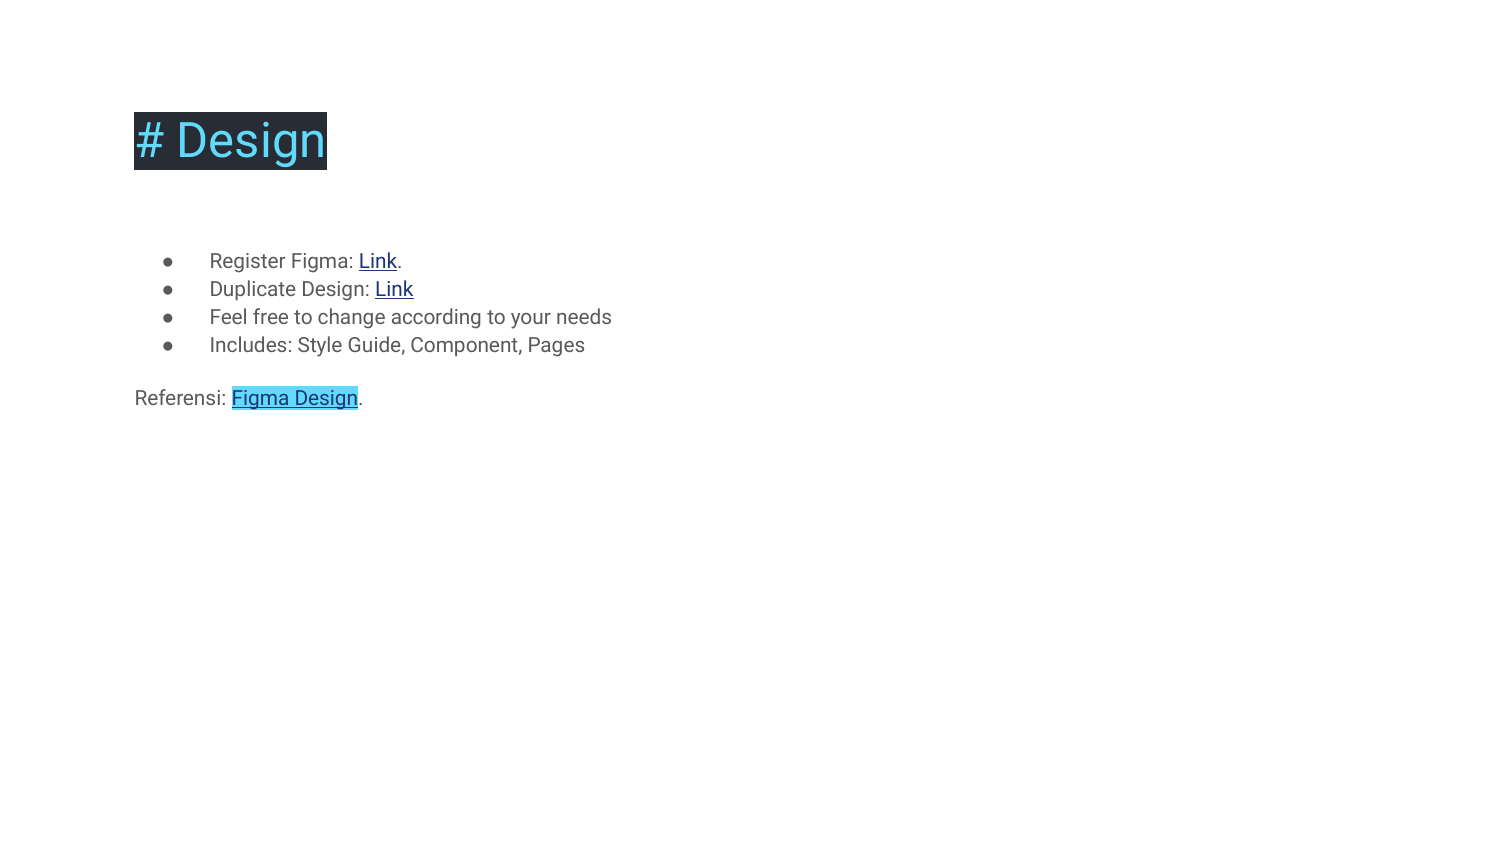

# Design
Register Figma: Link.
Duplicate Design: Link
Feel free to change according to your needs
Includes: Style Guide, Component, Pages
Referensi: Figma Design.